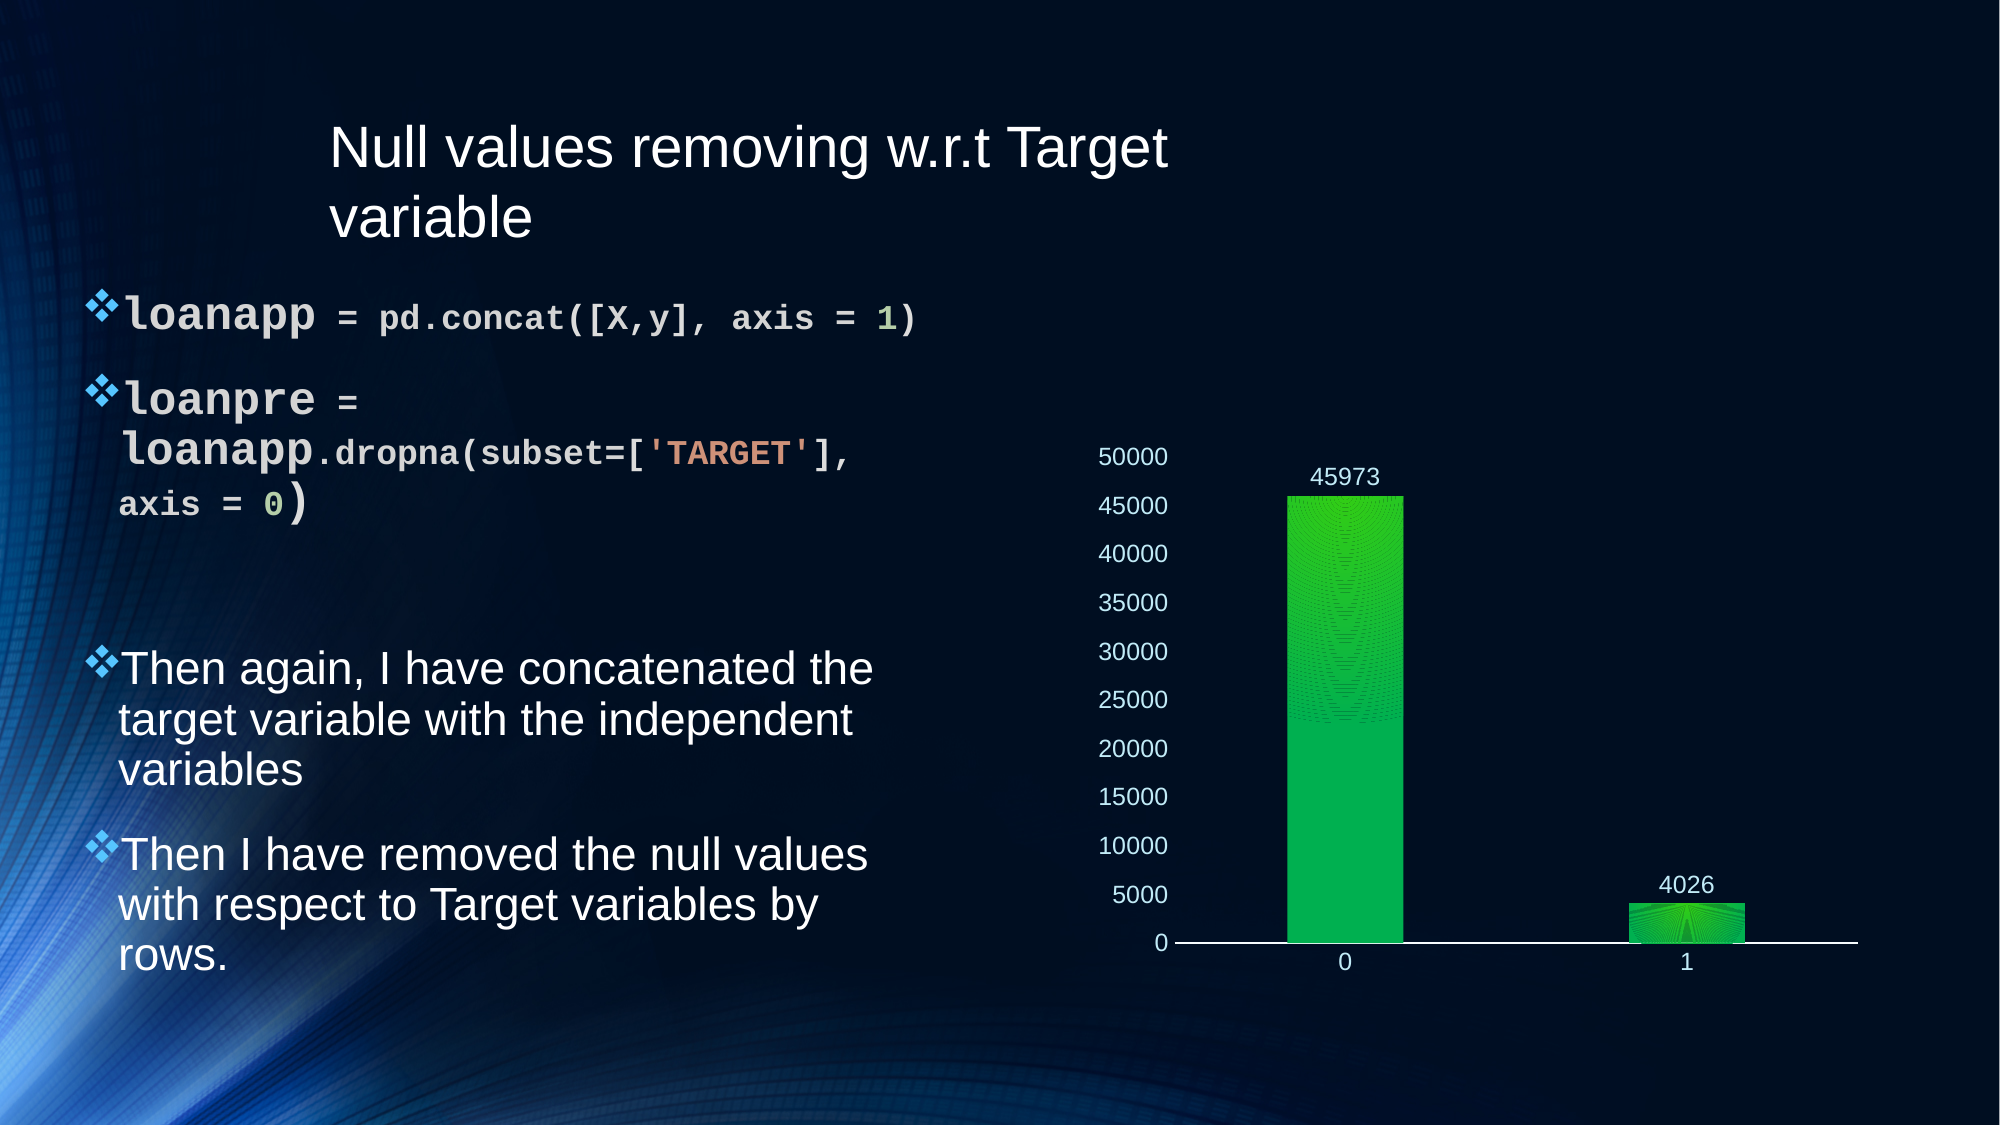

Null values removing w.r.t Target variable
loanapp = pd.concat([X,y], axis = 1)
loanpre = loanapp.dropna(subset=['TARGET'], axis = 0)

Then again, I have concatenated the target variable with the independent variables
Then I have removed the null values with respect to Target variables by rows.

### Chart

| Category | Total |
|---|---|
| 0 | 45973.0 |
| 1 | 4026.0 |